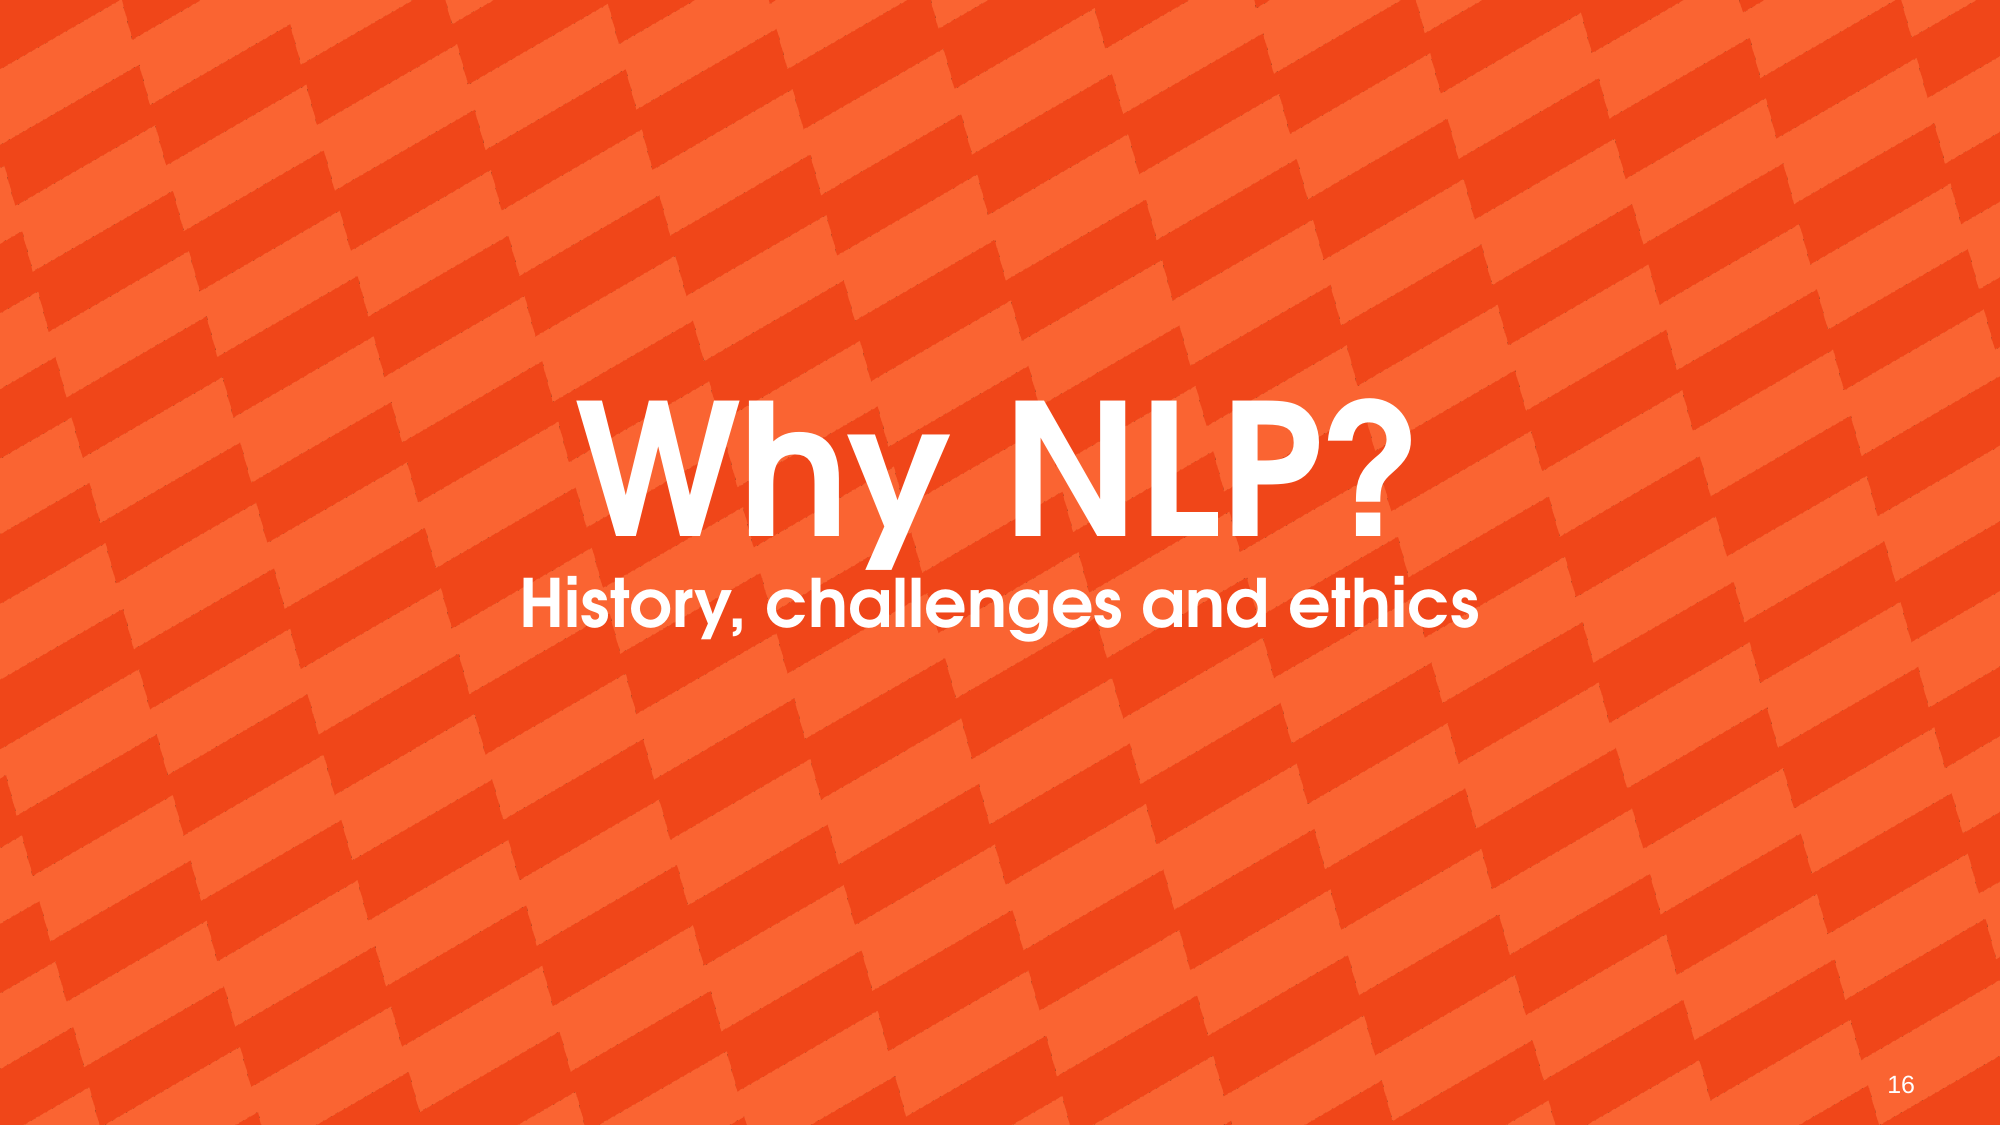

Why NLP?
History, challenges and ethics

16